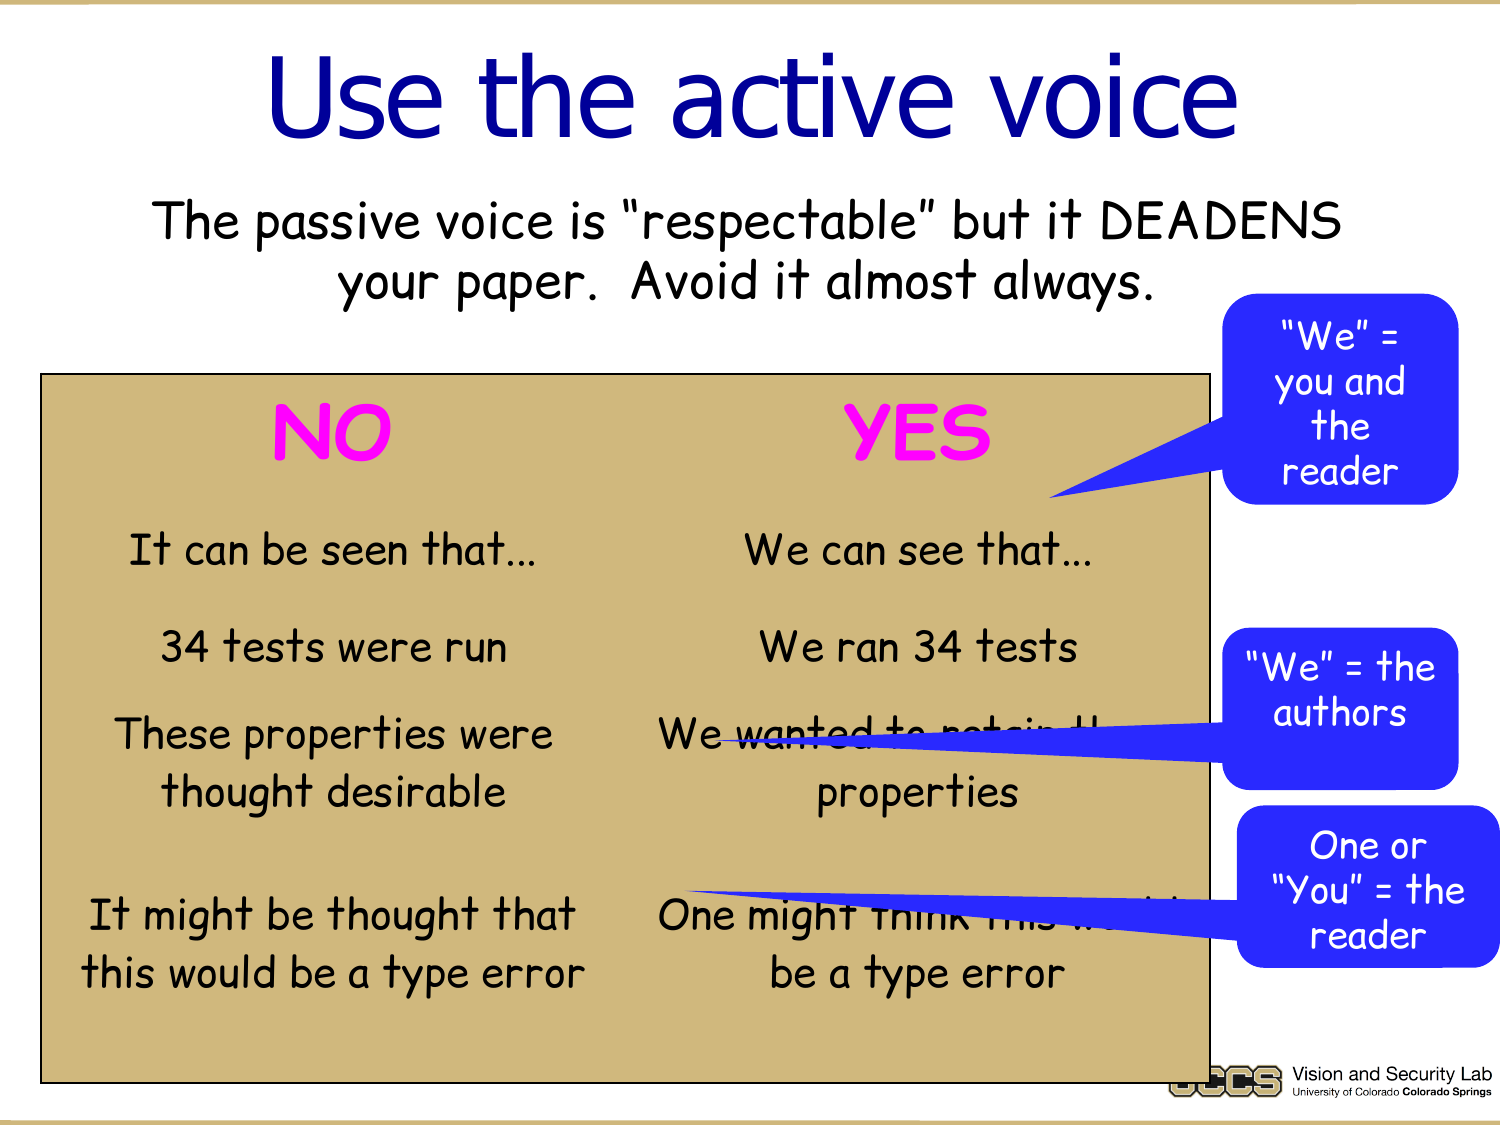

Use the active voice
The passive voice is “respectable” but it DEADENS your paper.  Avoid it almost always.
“We” = you and the reader
| NO | YES |
| --- | --- |
| It can be seen that... | We can see that... |
| 34 tests were run | We ran 34 tests |
| These properties were thought desirable | We wanted to retain these properties |
| It might be thought that this would be a type error | One might think this would be a type error |
“We” = the authors
One or “You” = the reader